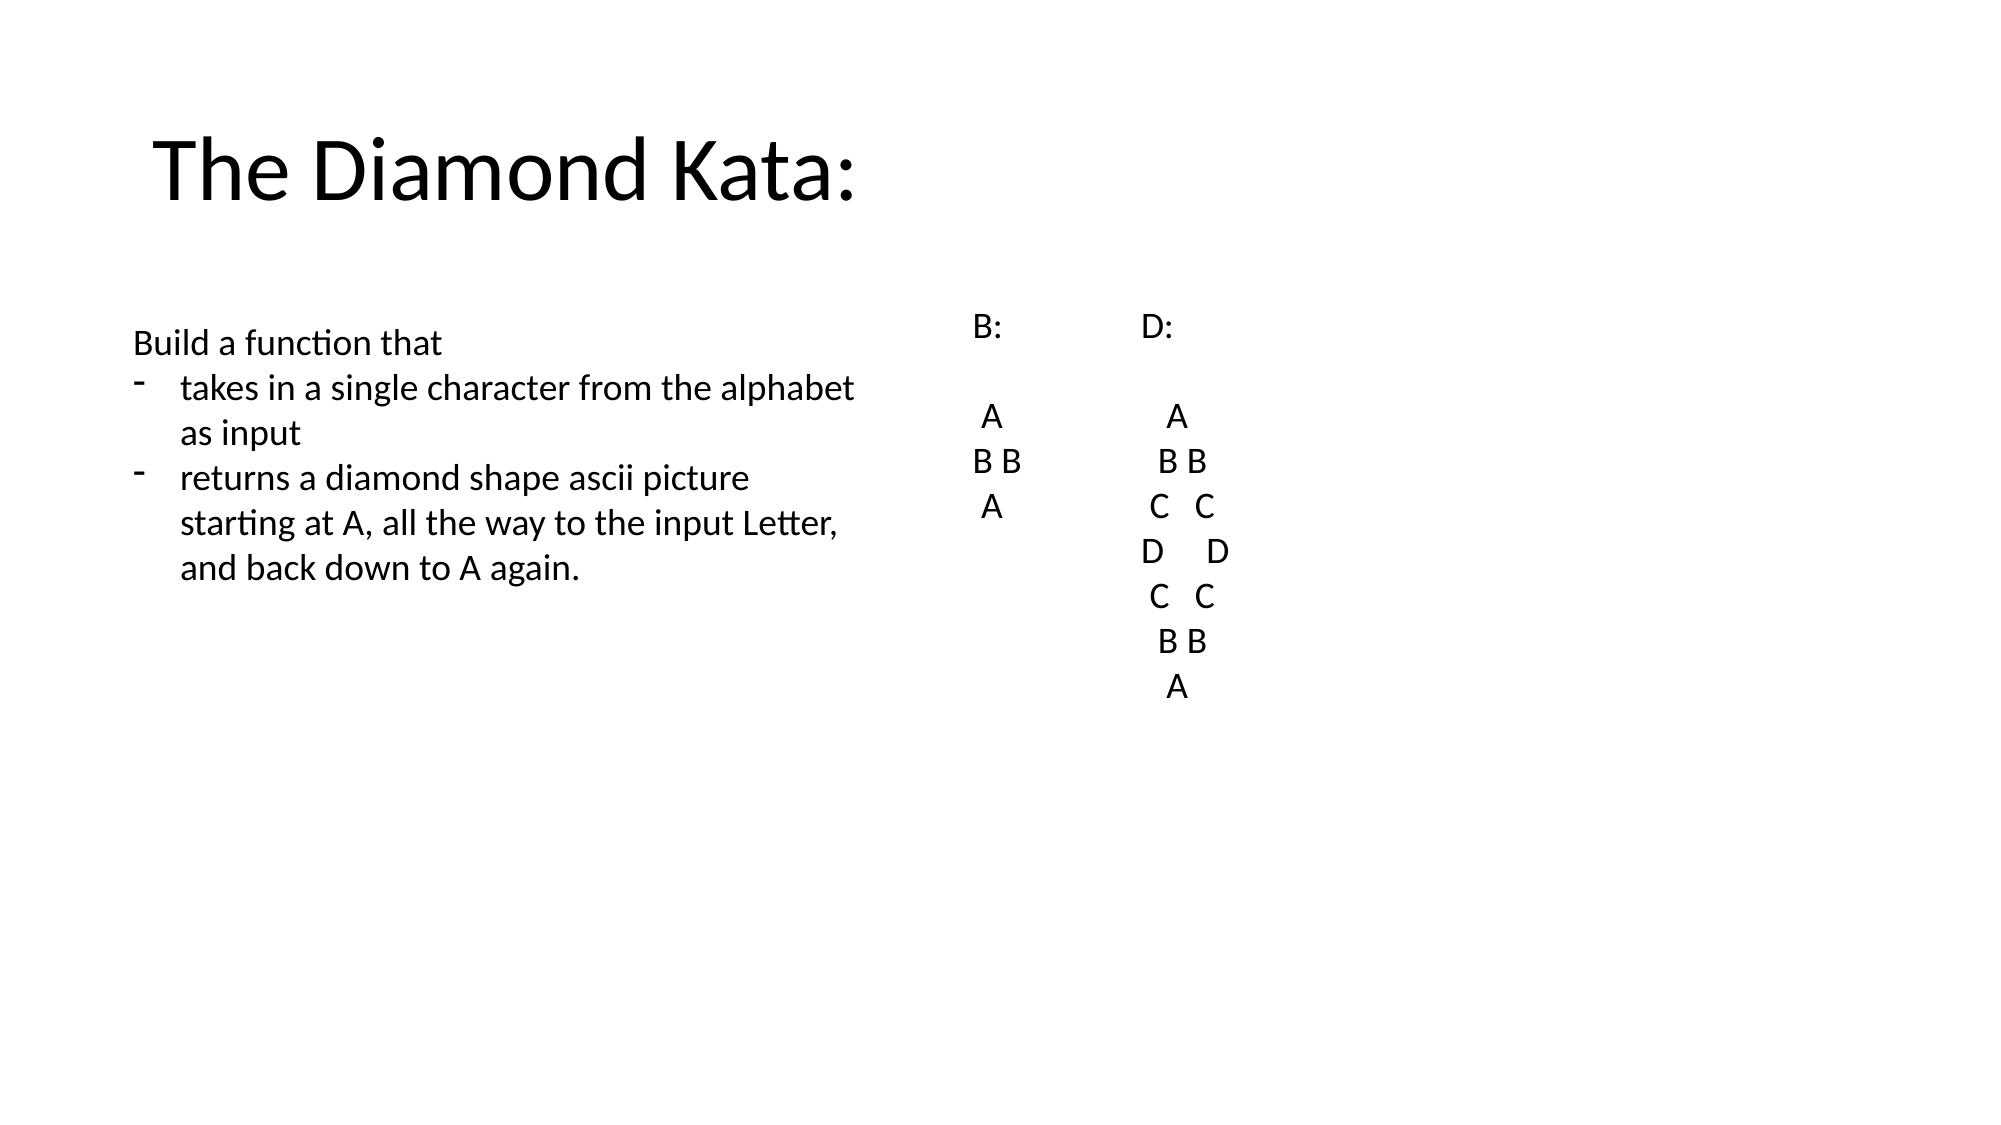

# The Diamond Kata:

B:

 A
B B
 A

D:

   A
  B B
 C   C
D     D
 C   C
  B B
   A
Build a function that
takes in a single character from the alphabet as input
returns a diamond shape ascii picture starting at A, all the way to the input Letter, and back down to A again.